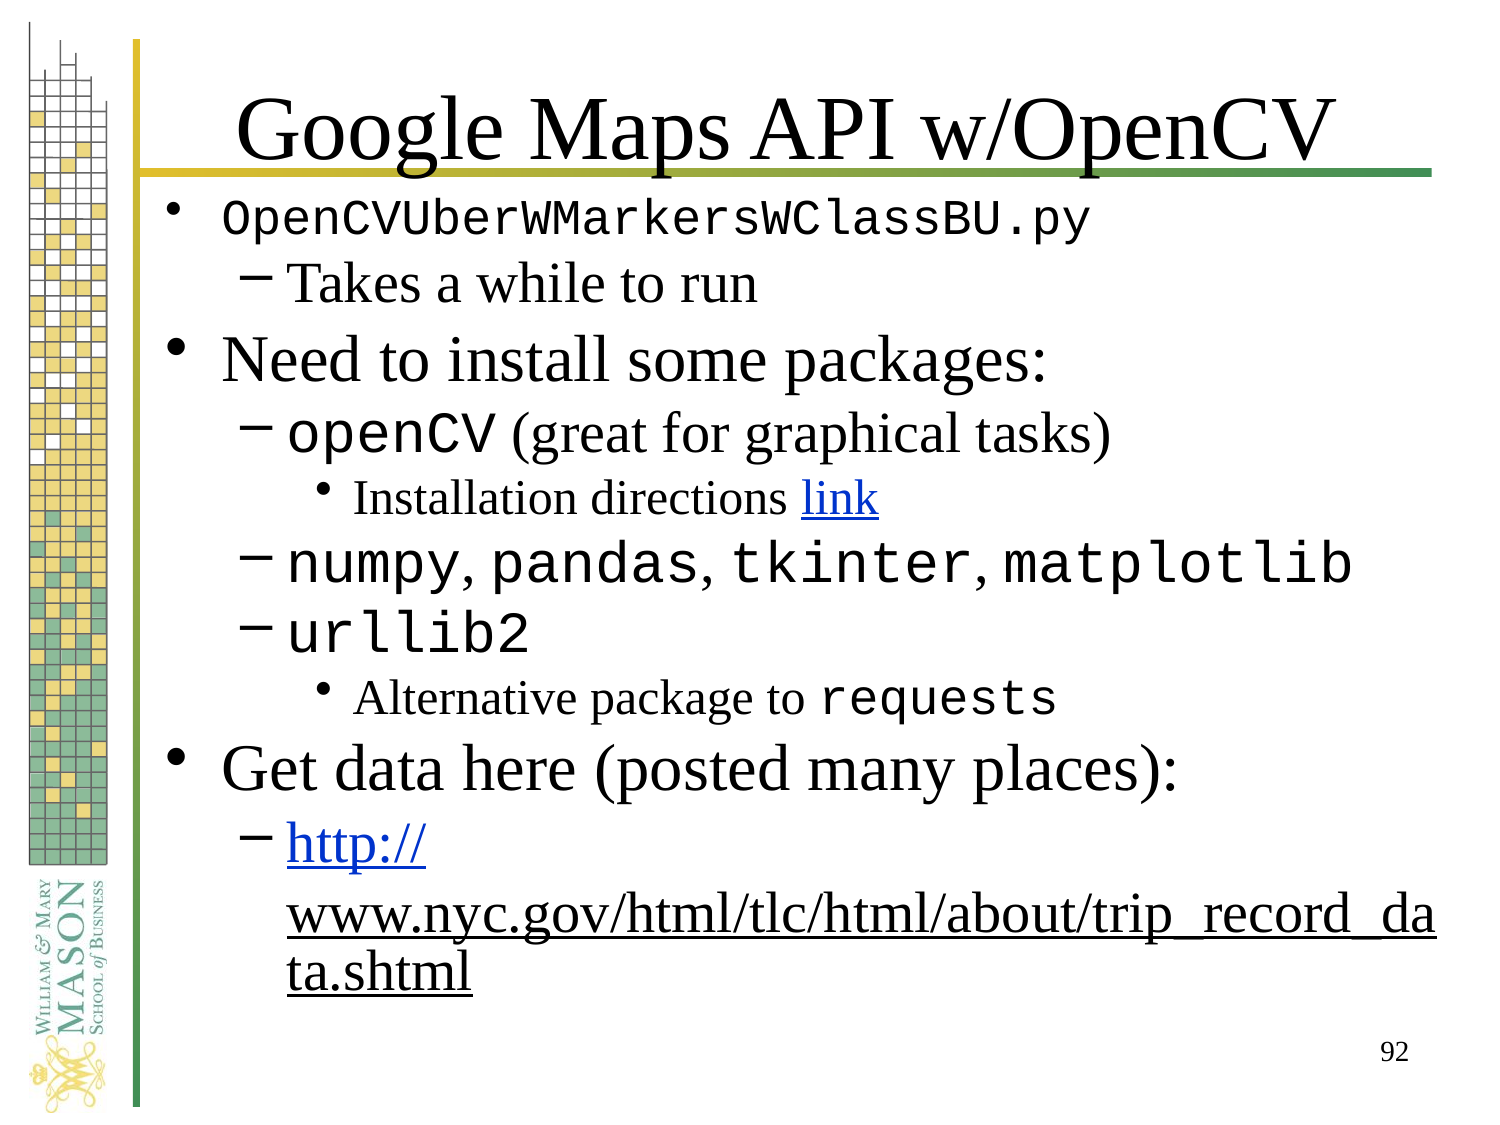

# Google Maps API w/OpenCV
OpenCVUberWMarkersWClassBU.py
Takes a while to run
Need to install some packages:
openCV (great for graphical tasks)
Installation directions link
numpy, pandas, tkinter, matplotlib
urllib2
Alternative package to requests
Get data here (posted many places):
http://www.nyc.gov/html/tlc/html/about/trip_record_data.shtml
92